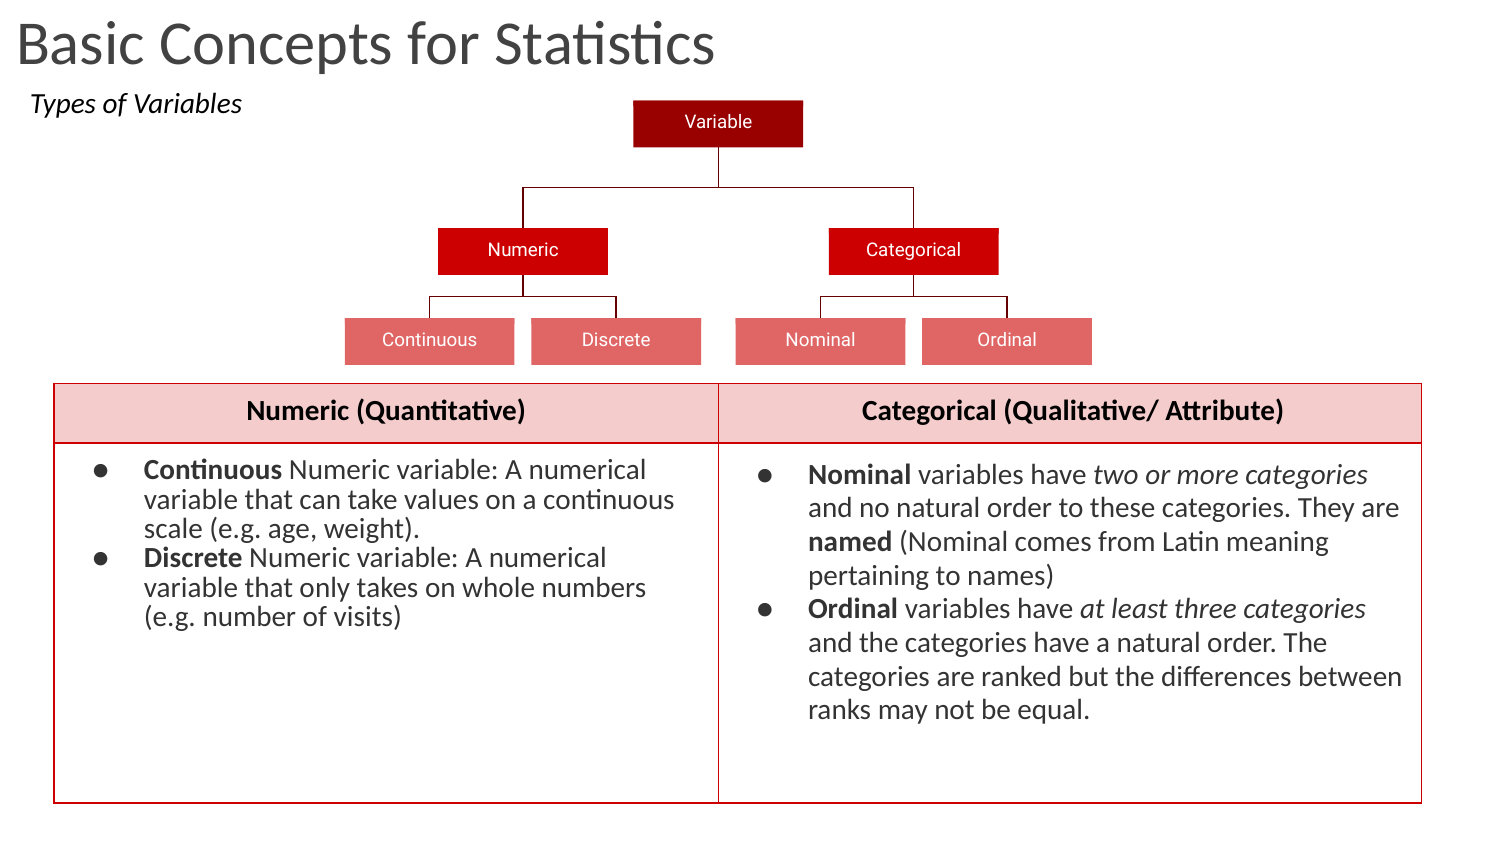

# Basic Concepts for Statistics
Types of Variables

Variable

Numeric

Categorical

Ordinal
Continuous

Discrete

Nominal

| Numeric (Quantitative) | Categorical (Qualitative/ Attribute) |
| --- | --- |
| Continuous Numeric variable: A numerical variable that can take values on a continuous scale (e.g. age, weight). Discrete Numeric variable: A numerical variable that only takes on whole numbers (e.g. number of visits) | Nominal variables have two or more categories and no natural order to these categories. They are named (Nominal comes from Latin meaning pertaining to names) Ordinal variables have at least three categories and the categories have a natural order. The categories are ranked but the differences between ranks may not be equal. |